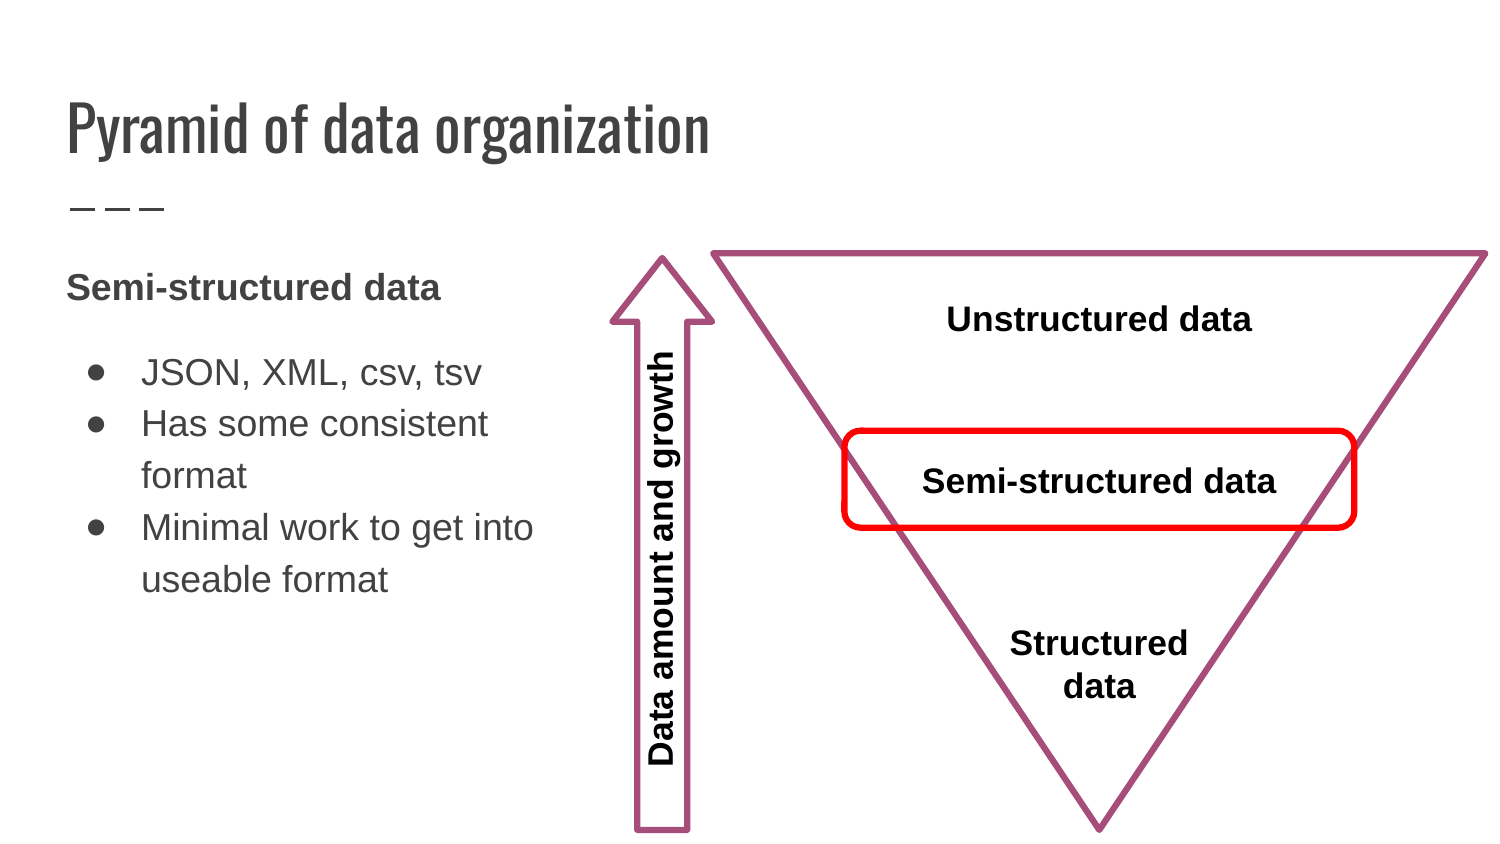

# Pyramid of data organization
Semi-structured data
JSON, XML, csv, tsv
Has some consistent format
Minimal work to get into useable format

Data amount and growth
Unstructured data

Semi-structured data
Structured data